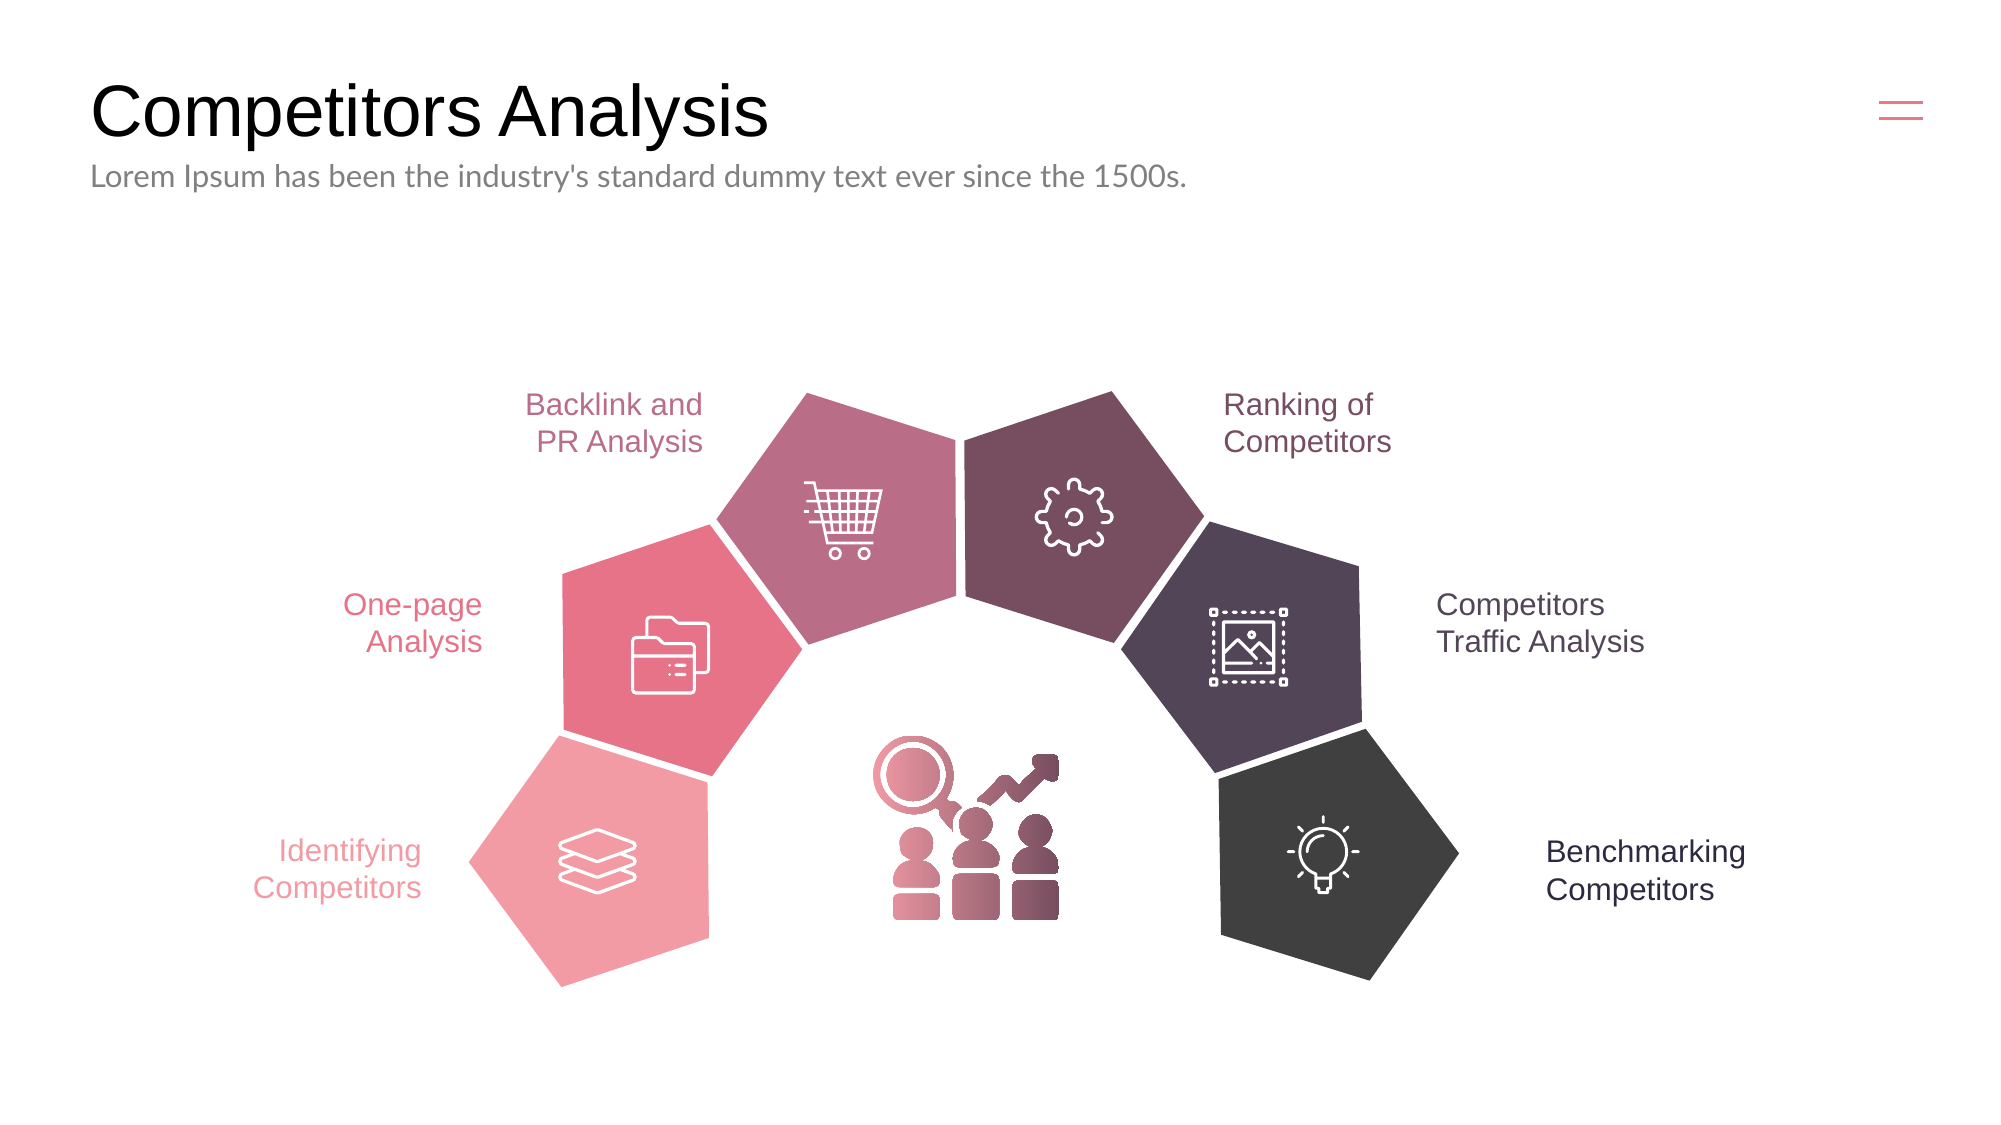

# Competitors Analysis
Lorem Ipsum has been the industry's standard dummy text ever since the 1500s.
Backlink and
PR Analysis
Ranking of
Competitors

Competitors
Traffic Analysis
One-page
Analysis

Identifying
Competitors
Benchmarking
Competitors